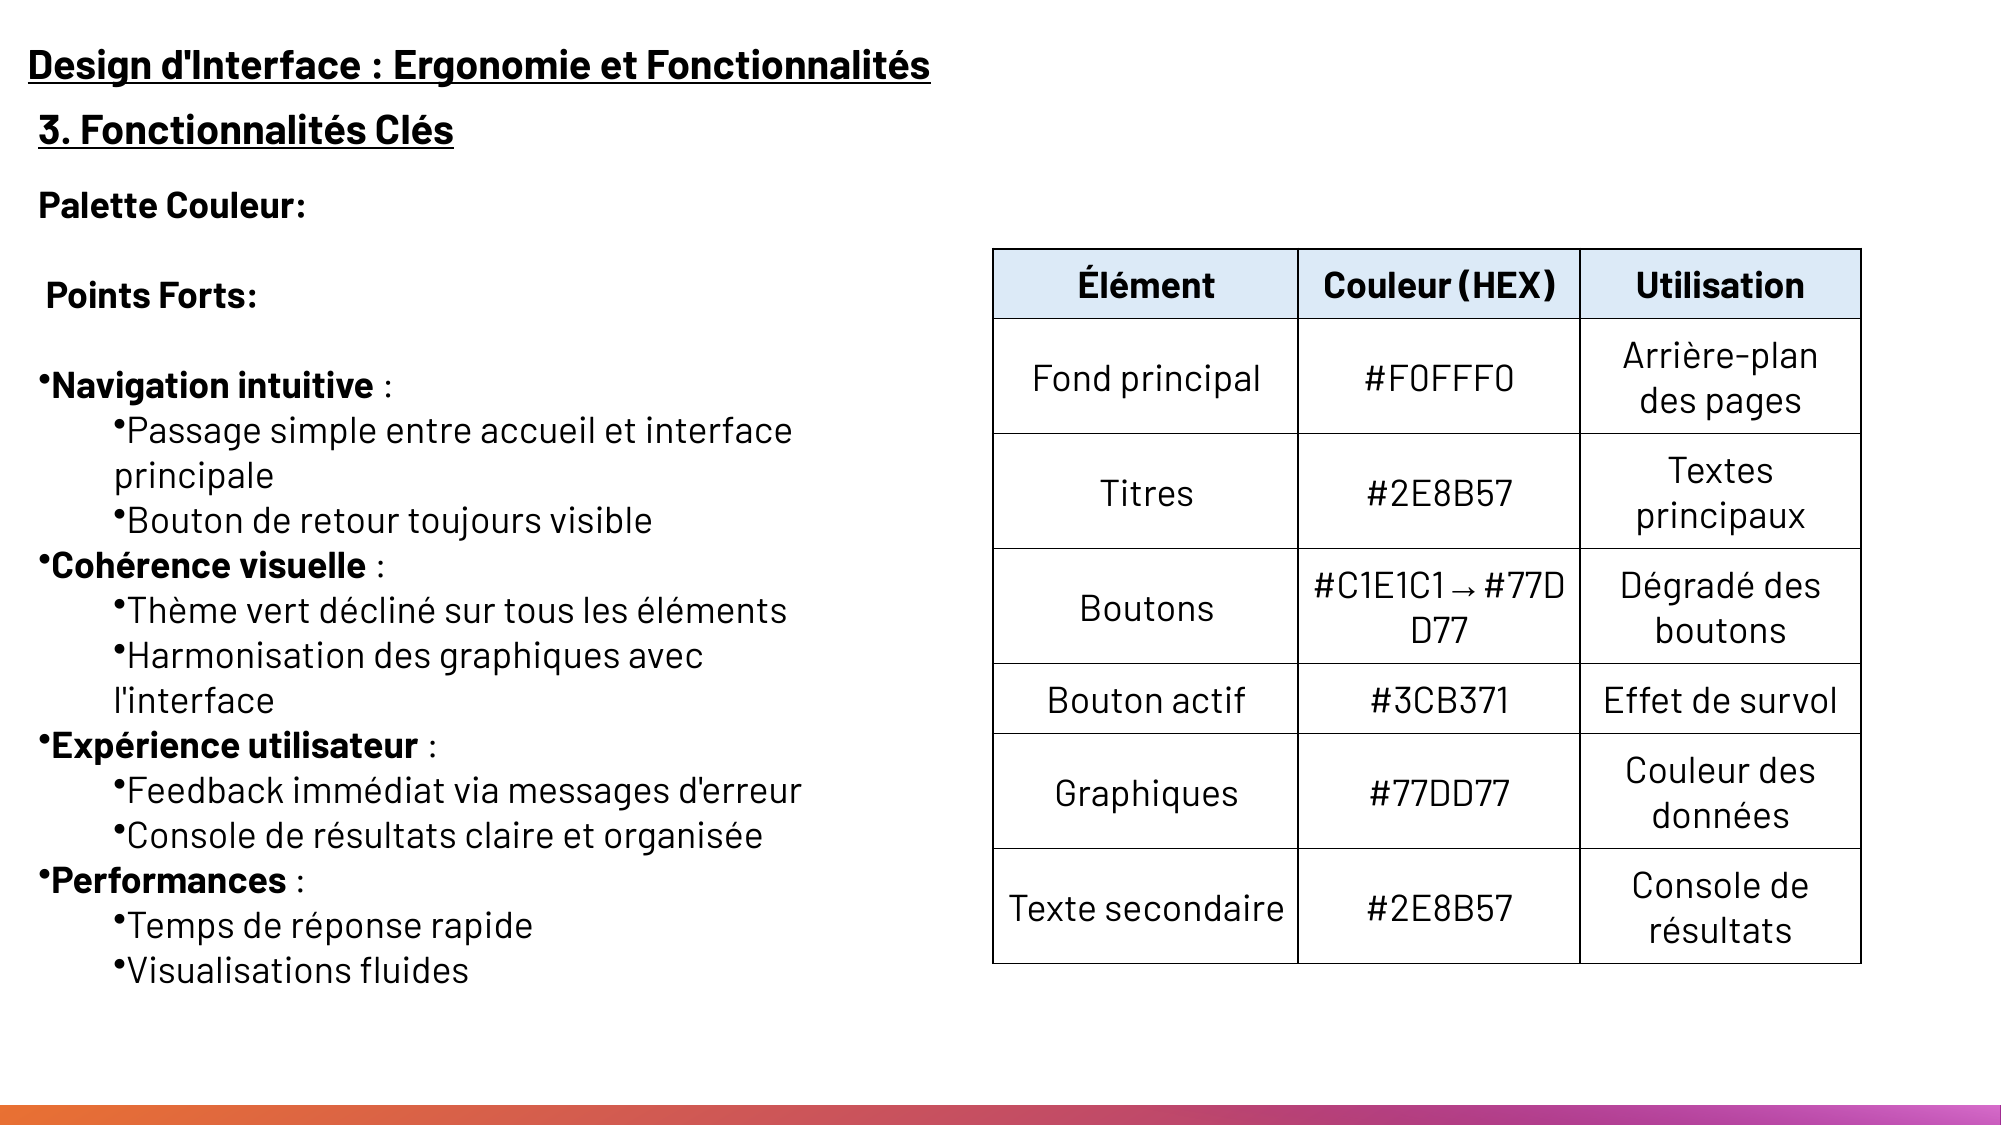

Design d'Interface : Ergonomie et Fonctionnalités
3. Fonctionnalités Clés
Palette Couleur:

 Points Forts:

Navigation intuitive :
Passage simple entre accueil et interface principale
Bouton de retour toujours visible
Cohérence visuelle :
Thème vert décliné sur tous les éléments
Harmonisation des graphiques avec l'interface
Expérience utilisateur :
Feedback immédiat via messages d'erreur
Console de résultats claire et organisée
Performances :
Temps de réponse rapide
Visualisations fluides
| Élément | Couleur (HEX) | Utilisation |
| --- | --- | --- |
| Fond principal | #F0FFF0 | Arrière-plan des pages |
| Titres | #2E8B57 | Textes principaux |
| Boutons | #C1E1C1→#77DD77 | Dégradé des boutons |
| Bouton actif | #3CB371 | Effet de survol |
| Graphiques | #77DD77 | Couleur des données |
| Texte secondaire | #2E8B57 | Console de résultats |